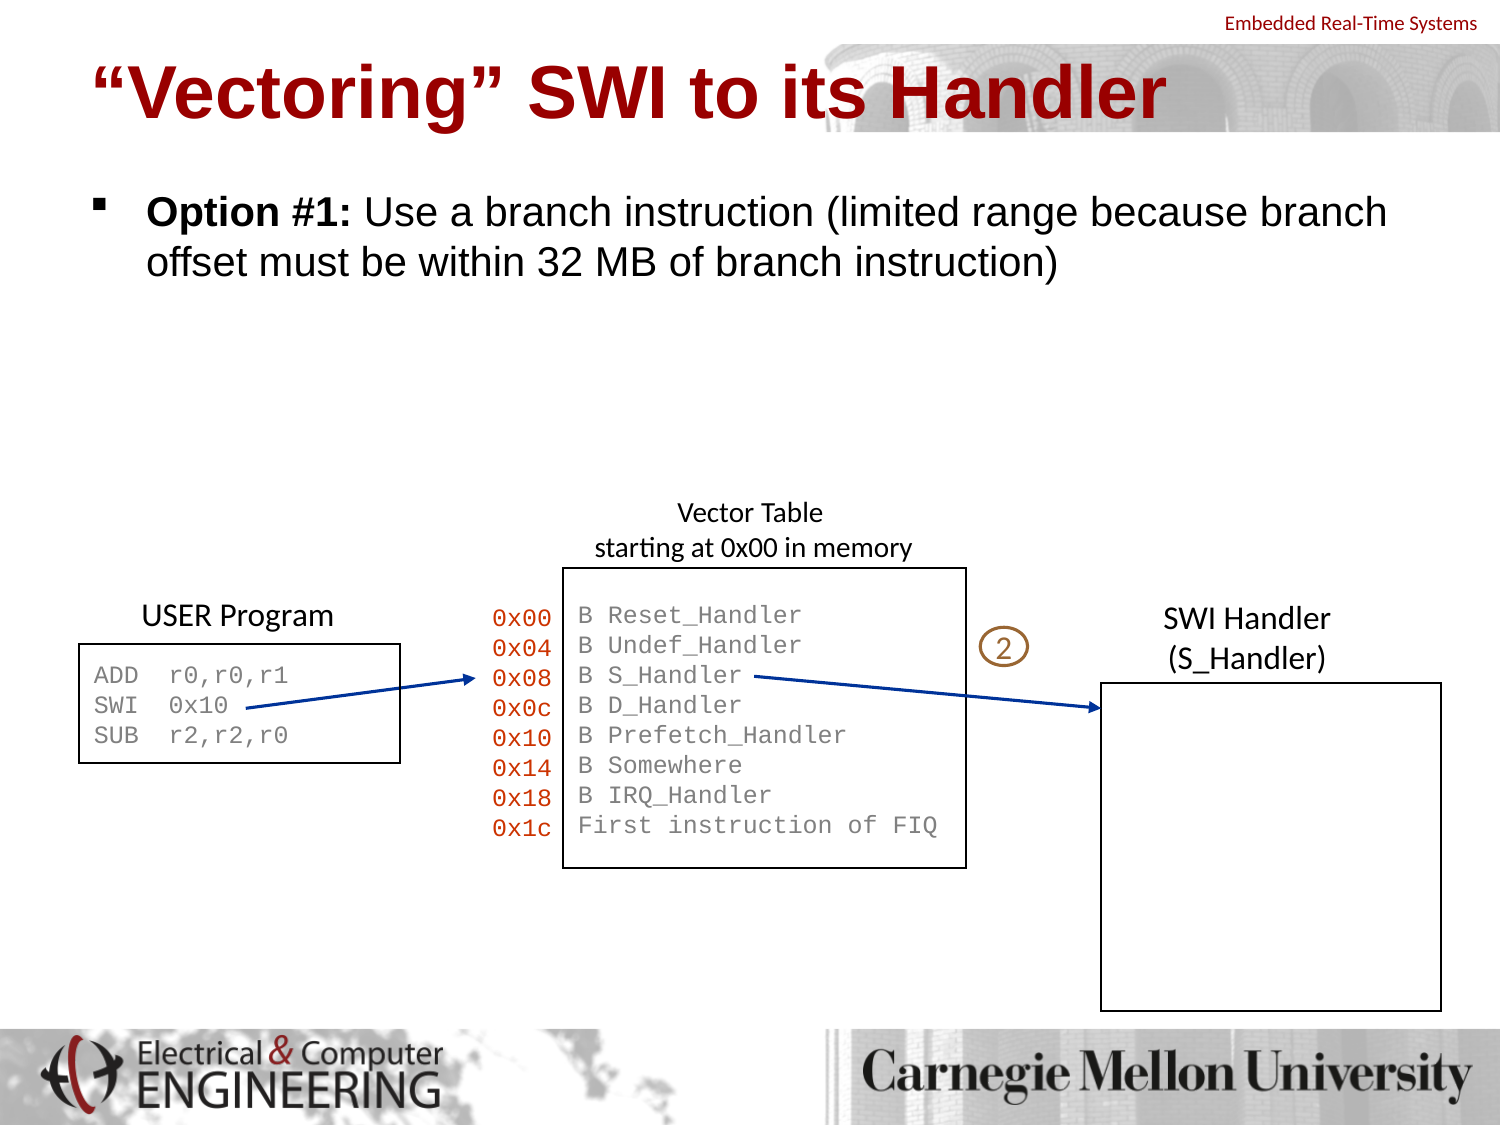

# “Vectoring” SWI to its Handler
Option #1: Use a branch instruction (limited range because branch offset must be within 32 MB of branch instruction)

Vector Table
starting at 0x00 in memory
B Reset_Handler
B Undef_Handler
B S_Handler
B D_Handler
B Prefetch_Handler
B Somewhere
B IRQ_Handler
First instruction of FIQ
USER Program
SWI Handler
(S_Handler)
0x00
0x04
0x08
0x0c
0x10
0x14
0x18
0x1c
2
ADD  r0,r0,r1
SWI  0x10
SUB  r2,r2,r0